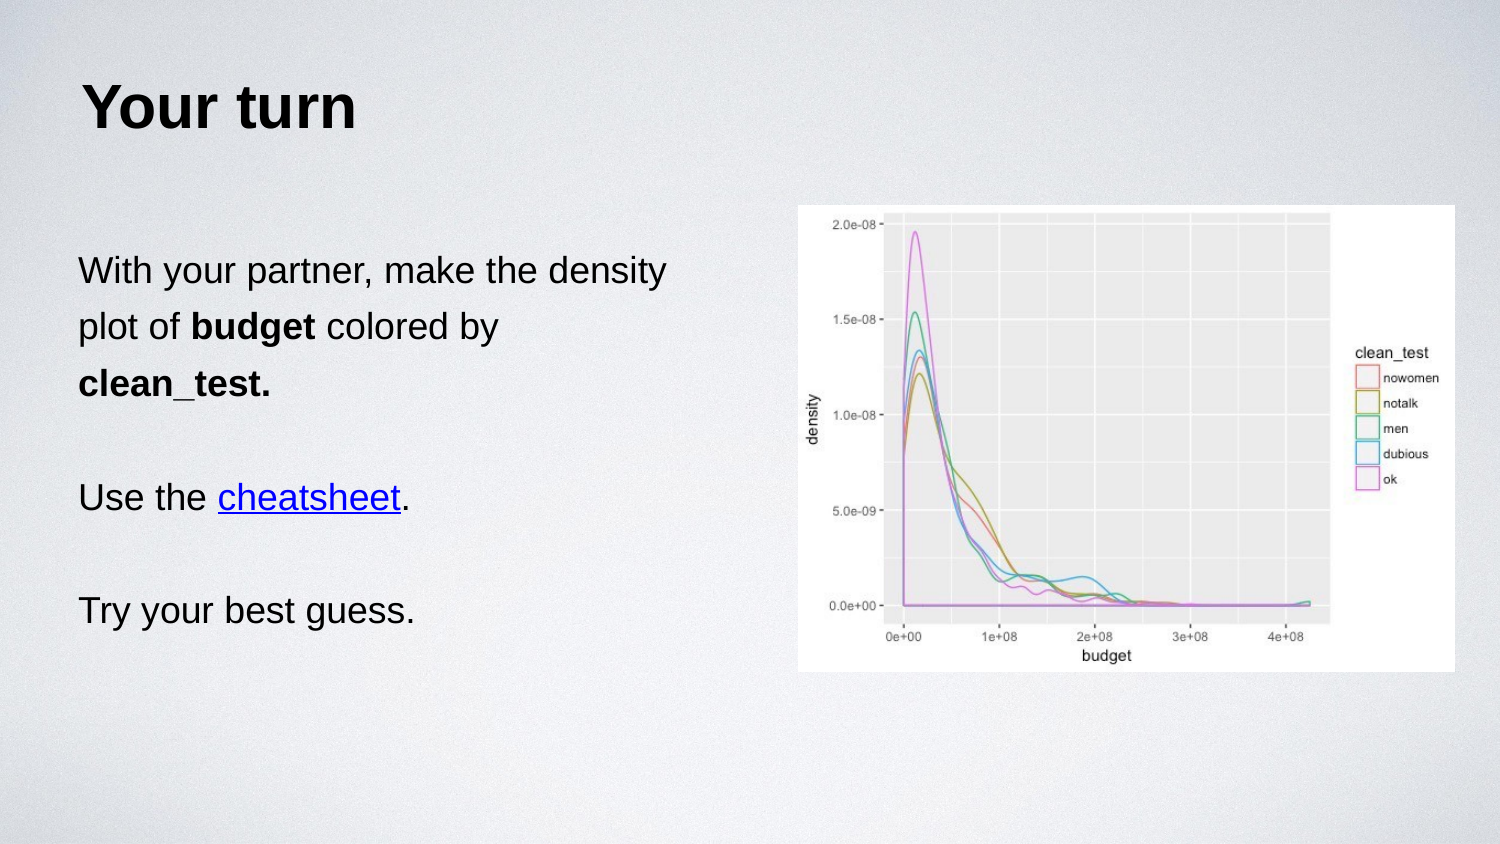

# Your turn

With your partner, make the density plot of budget colored by clean_test.

Use the cheatsheet.

Try your best guess.